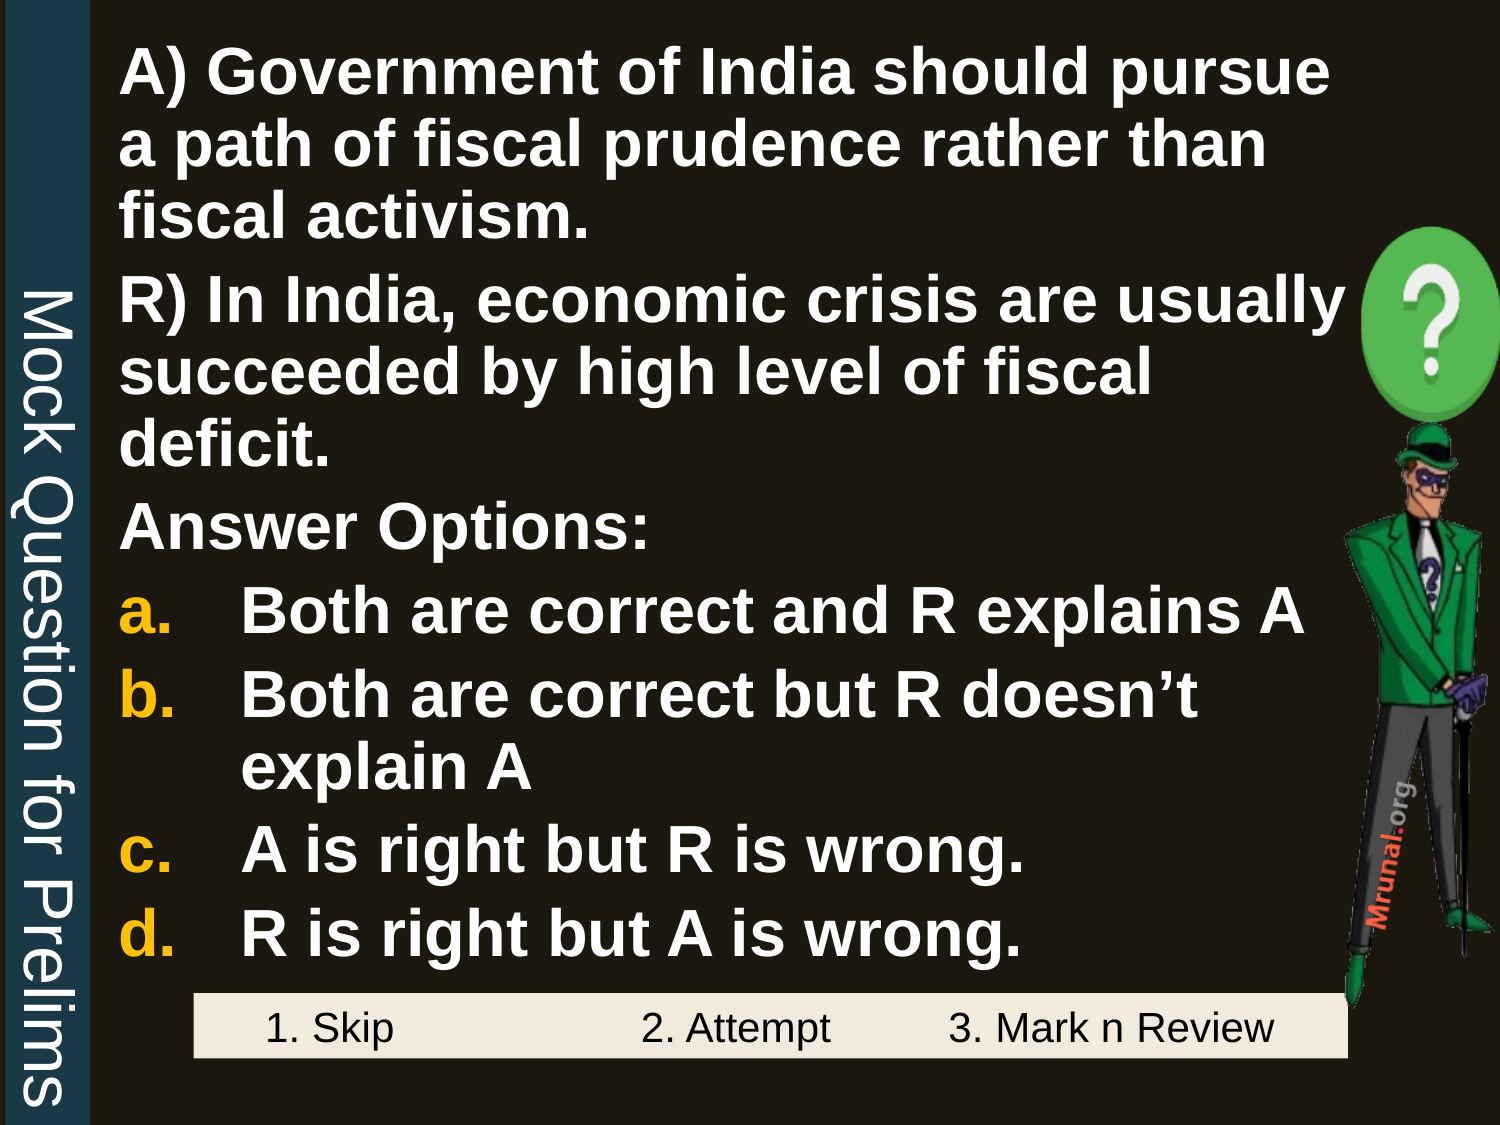

Mock Question for Prelims
A) Government of India should pursue a path of fiscal prudence rather than fiscal activism.
R) In India, economic crisis are usually succeeded by high level of fiscal deficit.
Answer Options:
Both are correct and R explains A
Both are correct but R doesn’t explain A
A is right but R is wrong.
R is right but A is wrong.